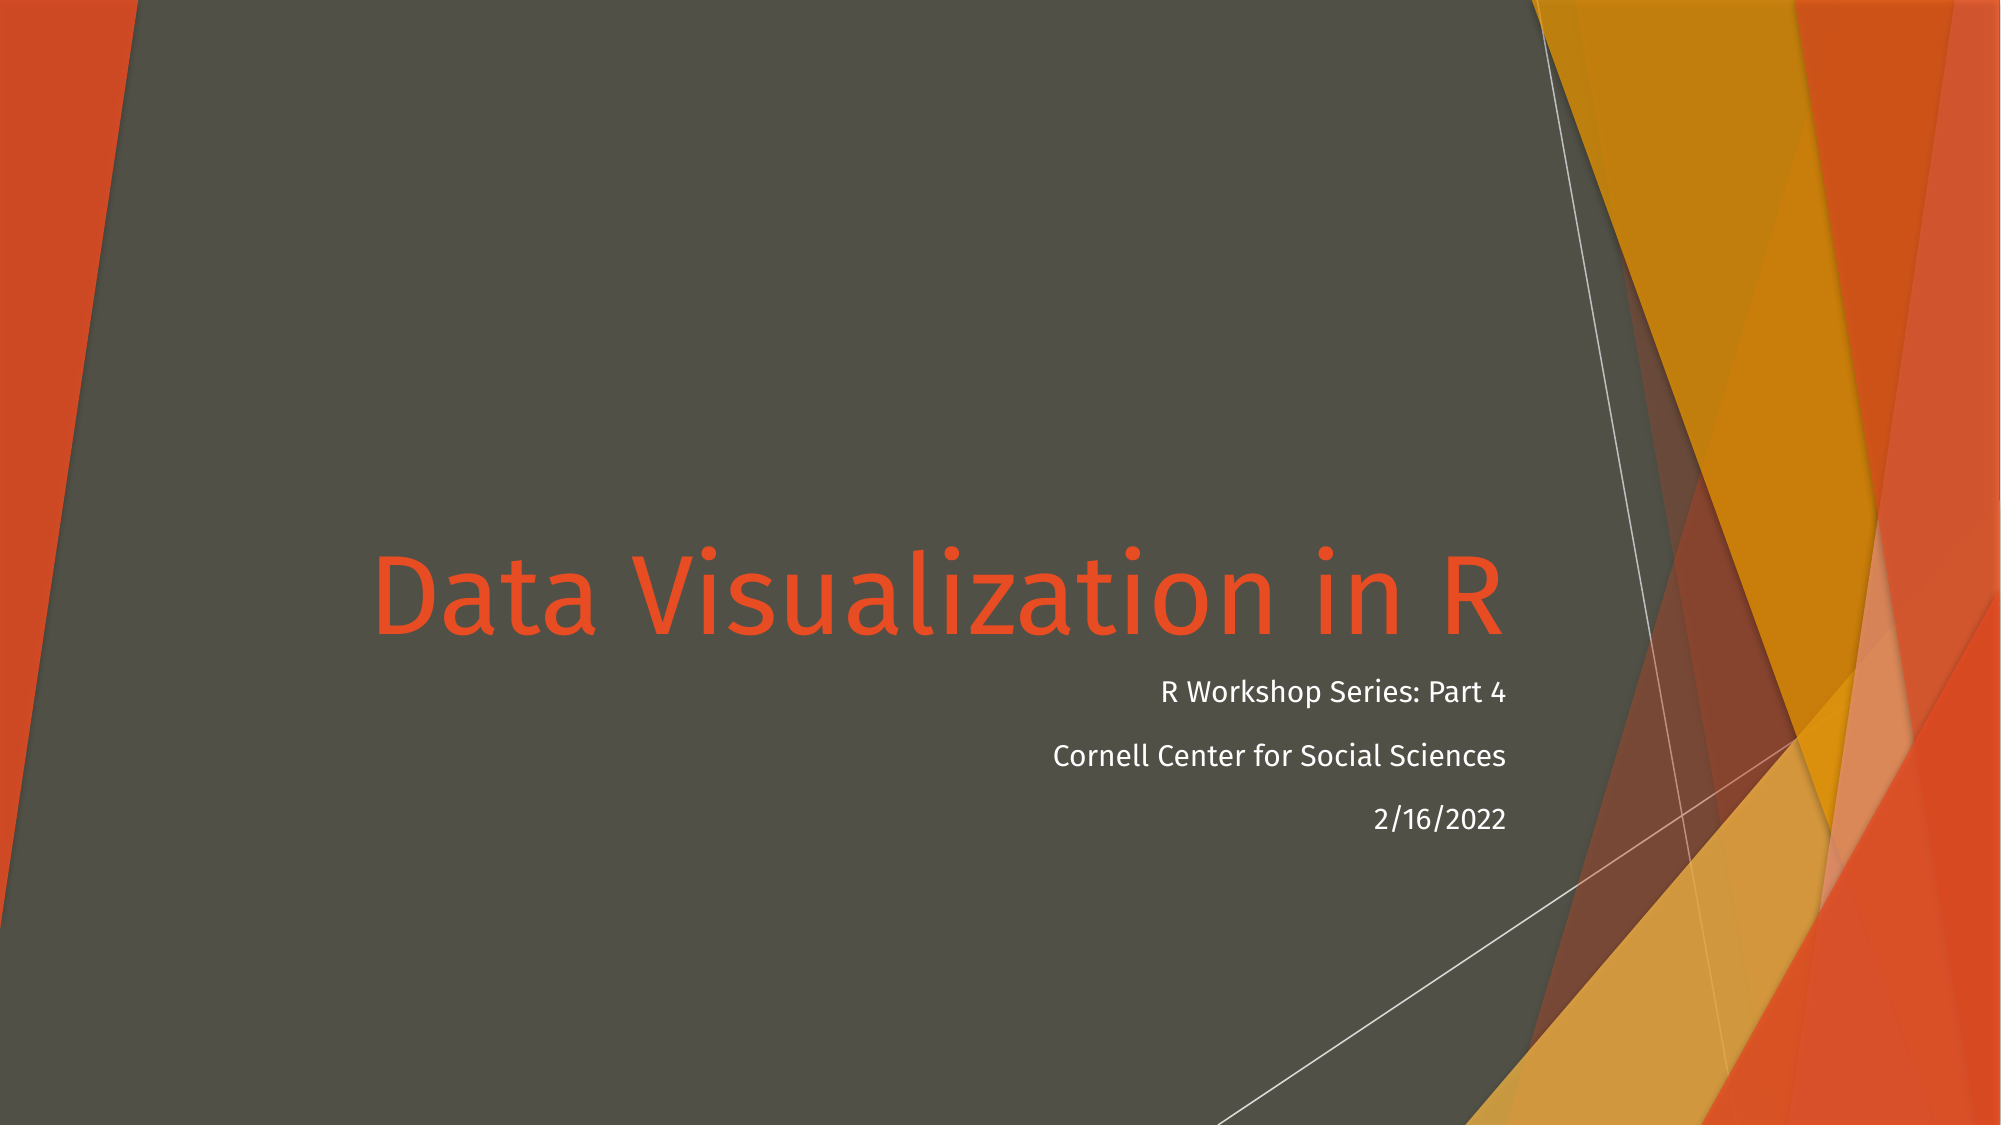

# Data Visualization in R
R Workshop Series: Part 4
Cornell Center for Social Sciences
2/16/2022